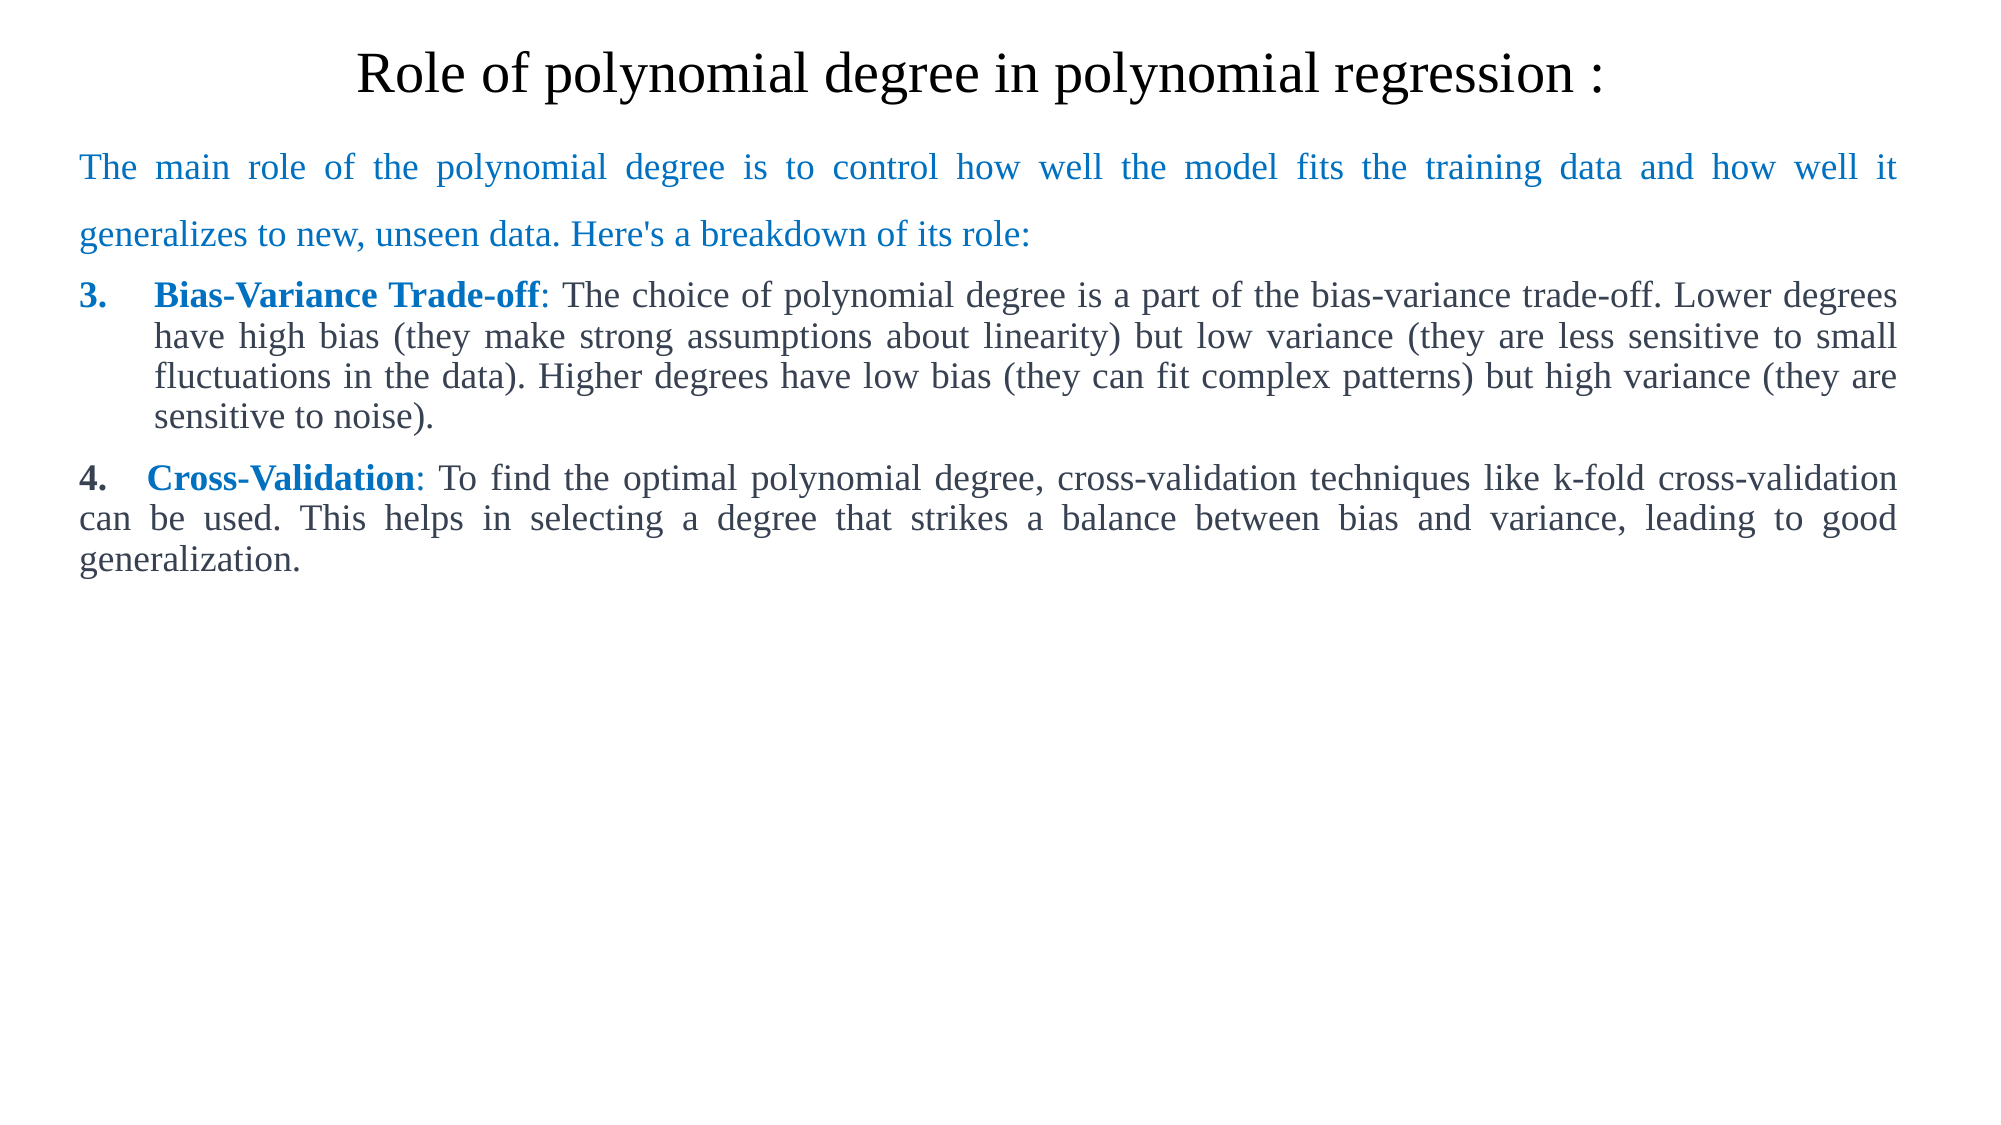

# Role of polynomial degree in polynomial regression :
The main role of the polynomial degree is to control how well the model fits the training data and how well it generalizes to new, unseen data. Here's a breakdown of its role:
Bias-Variance Trade-off: The choice of polynomial degree is a part of the bias-variance trade-off. Lower degrees have high bias (they make strong assumptions about linearity) but low variance (they are less sensitive to small fluctuations in the data). Higher degrees have low bias (they can fit complex patterns) but high variance (they are sensitive to noise).
   Cross-Validation: To find the optimal polynomial degree, cross-validation techniques like k-fold cross-validation can be used. This helps in selecting a degree that strikes a balance between bias and variance, leading to good generalization.